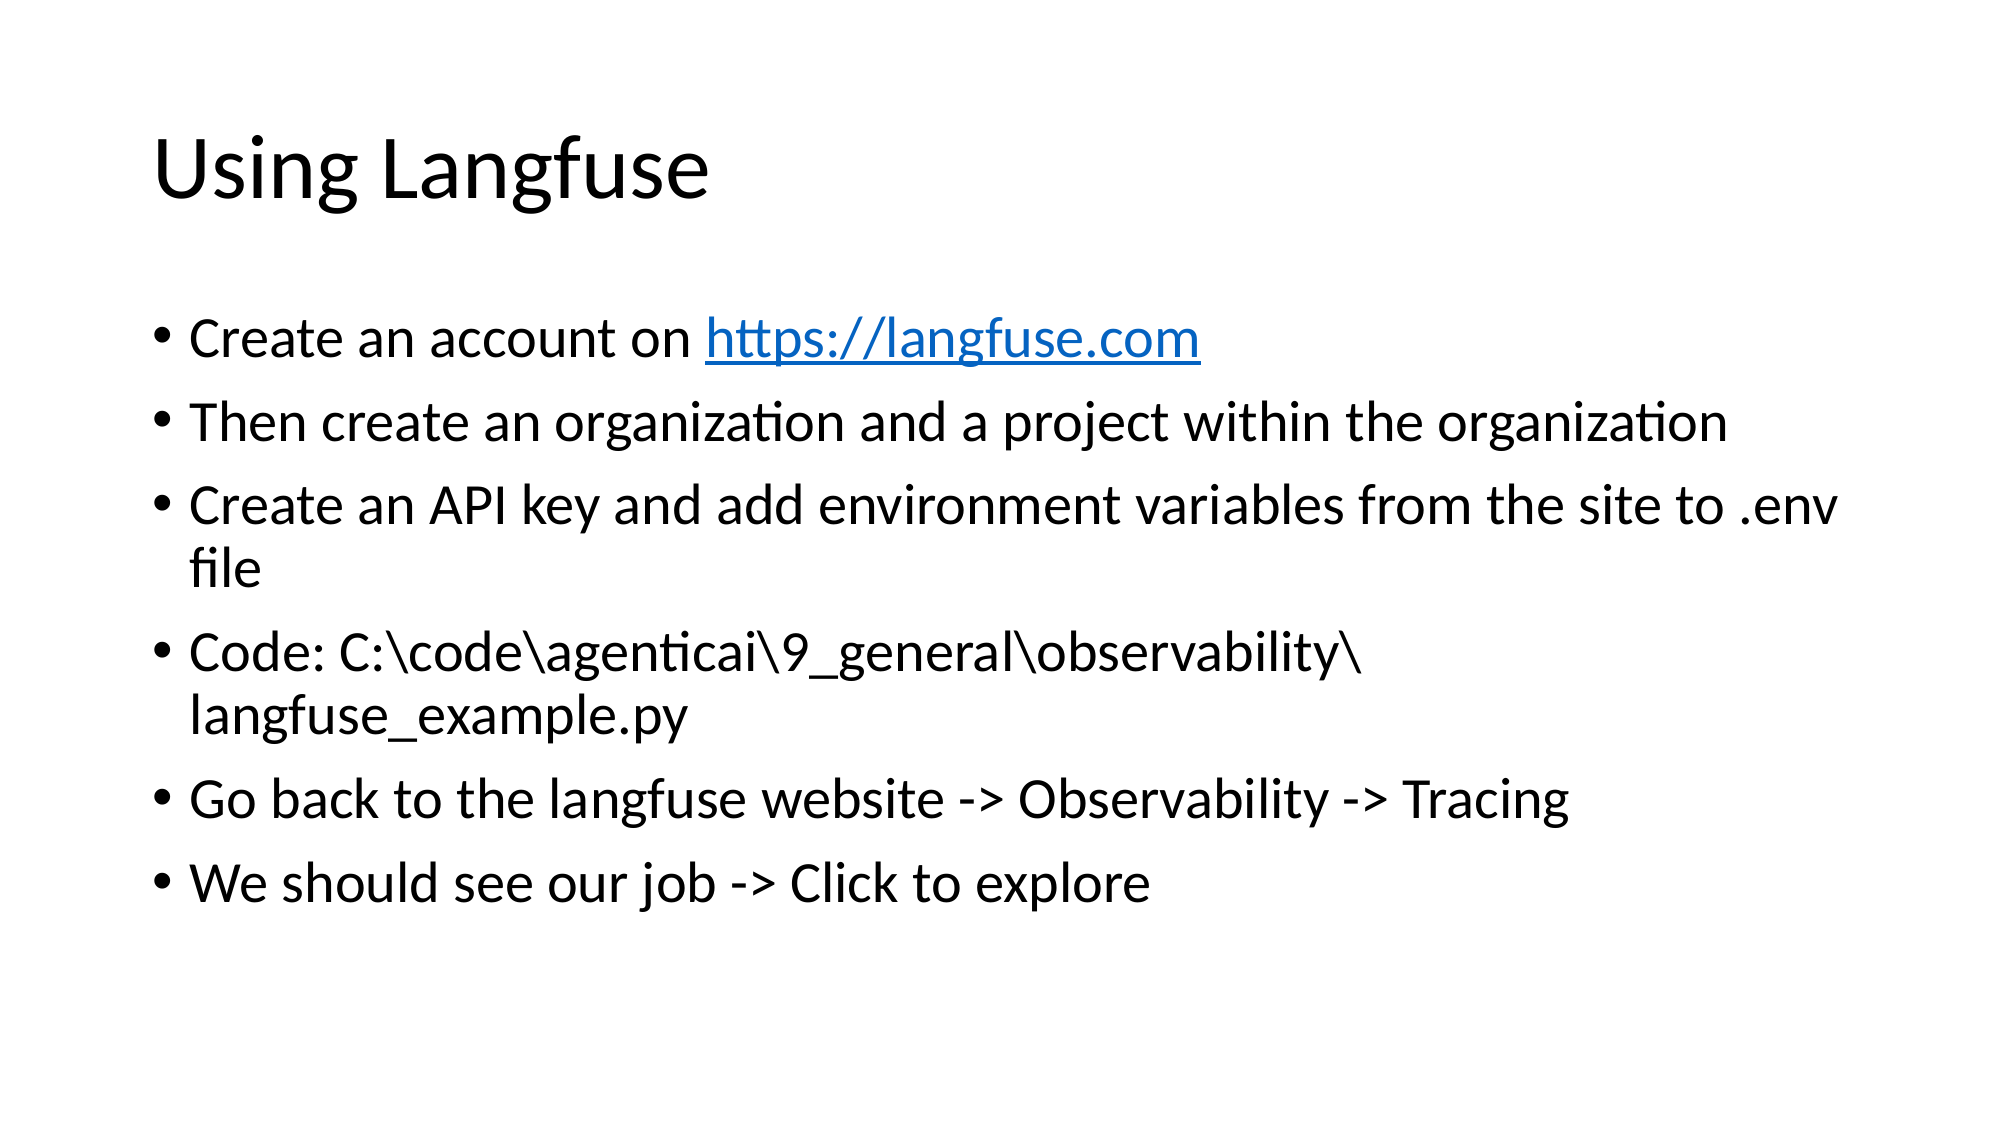

# Using Langfuse
Create an account on https://langfuse.com
Then create an organization and a project within the organization
Create an API key and add environment variables from the site to .env file
Code: C:\code\agenticai\9_general\observability\langfuse_example.py
Go back to the langfuse website -> Observability -> Tracing
We should see our job -> Click to explore